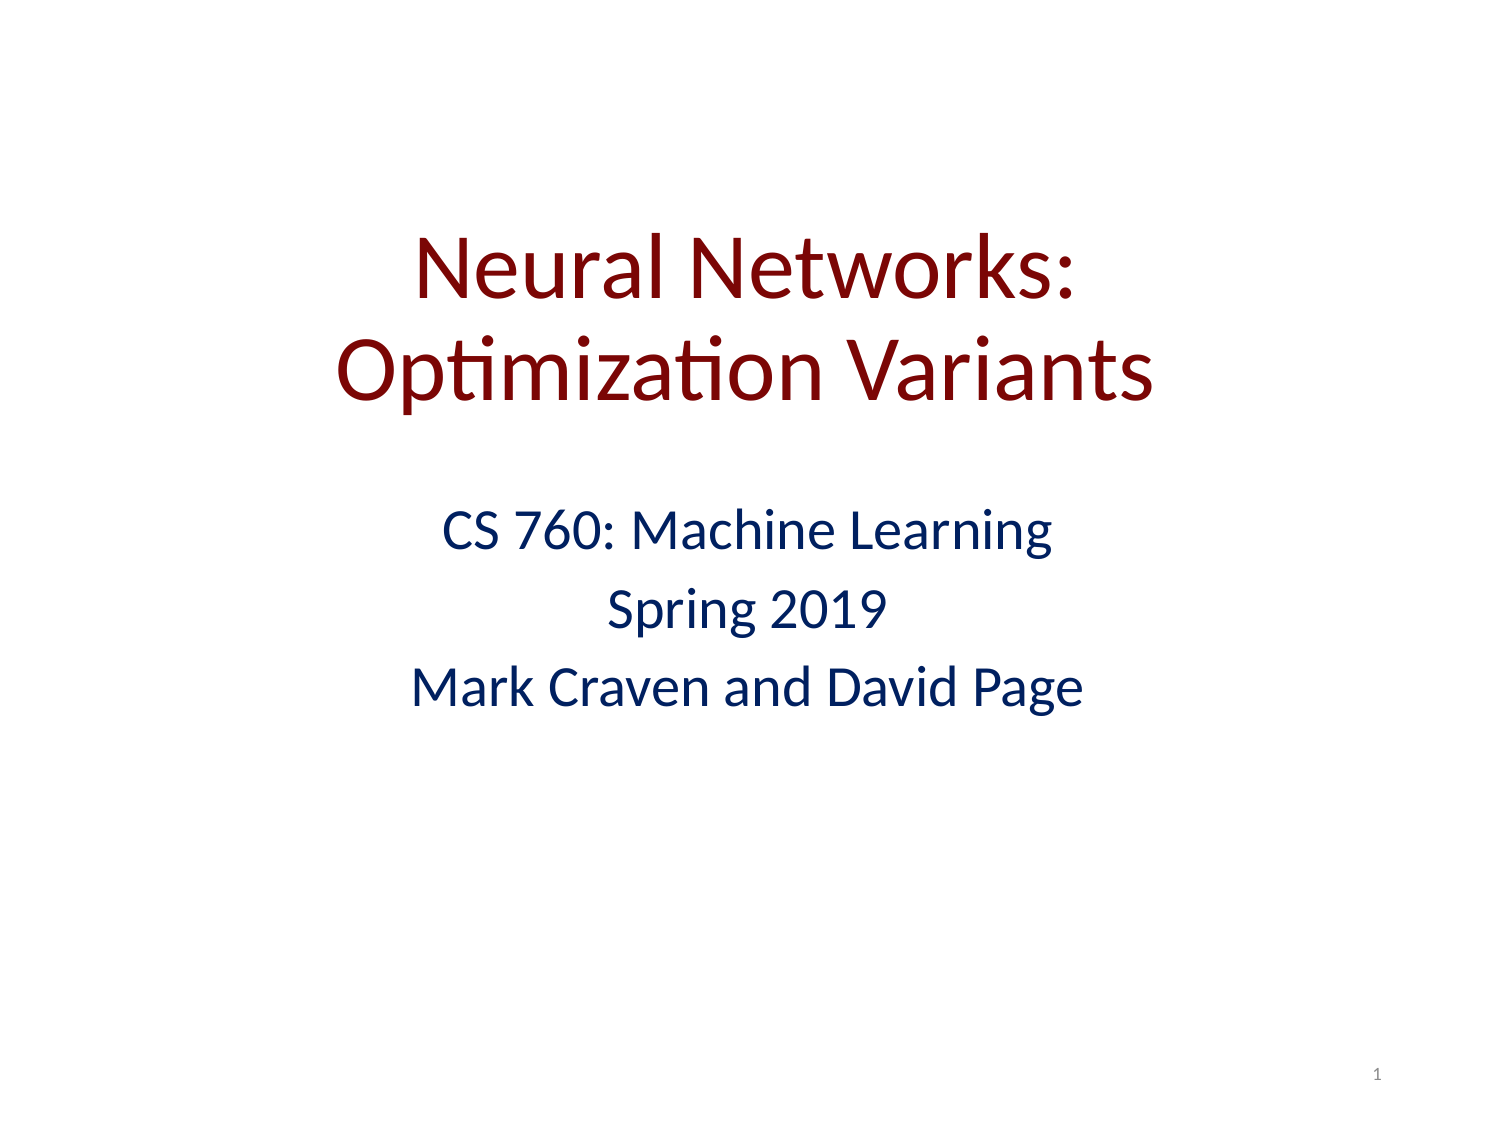

# Neural Networks: Optimization Variants
CS 760: Machine Learning
Spring 2019
Mark Craven and David Page

1